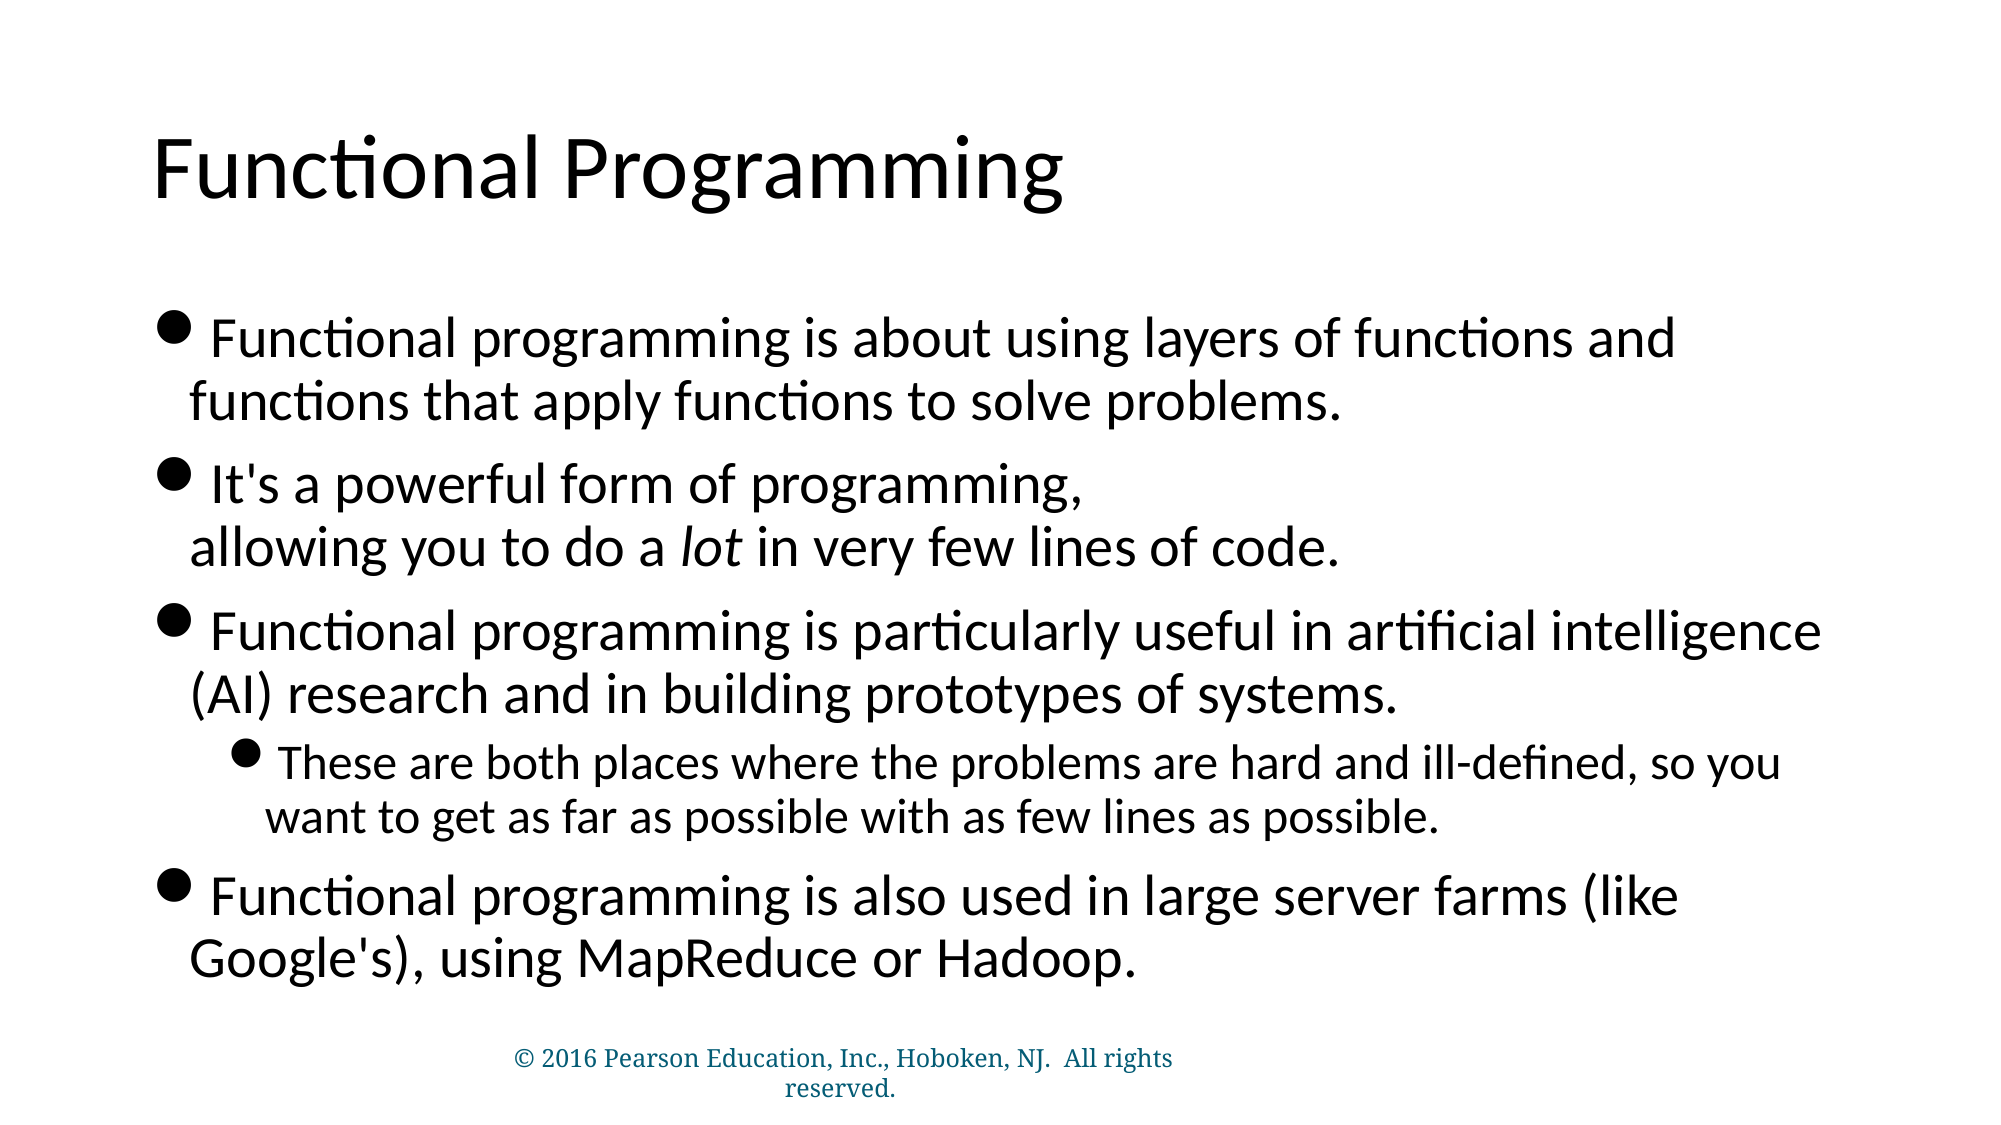

# Functional Programming
Functional programming is about using layers of functions and functions that apply functions to solve problems.
It's a powerful form of programming,
allowing you to do a lot in very few lines of code.
Functional programming is particularly useful in artificial intelligence (AI) research and in building prototypes of systems.
These are both places where the problems are hard and ill-defined, so you want to get as far as possible with as few lines as possible.
Functional programming is also used in large server farms (like Google's), using MapReduce or Hadoop.

© 2016 Pearson Education, Inc., Hoboken, NJ.  All rights reserved.